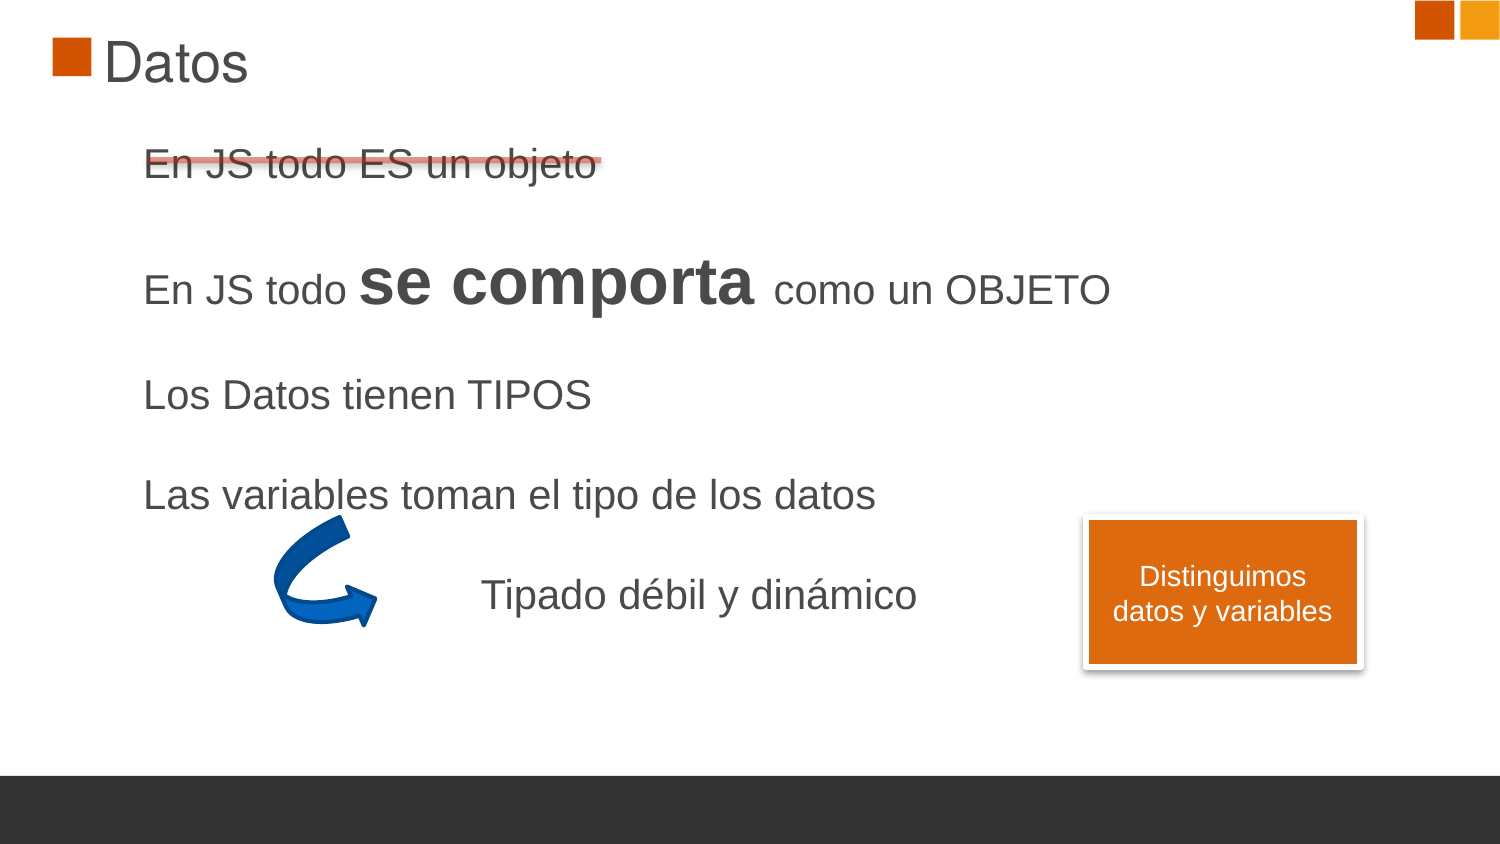

# Datos
En JS todo ES un objeto

En JS todo se comporta como un OBJETO

Los Datos tienen TIPOS

Las variables toman el tipo de los datos

			Tipado débil y dinámico
Distinguimos datos y variables